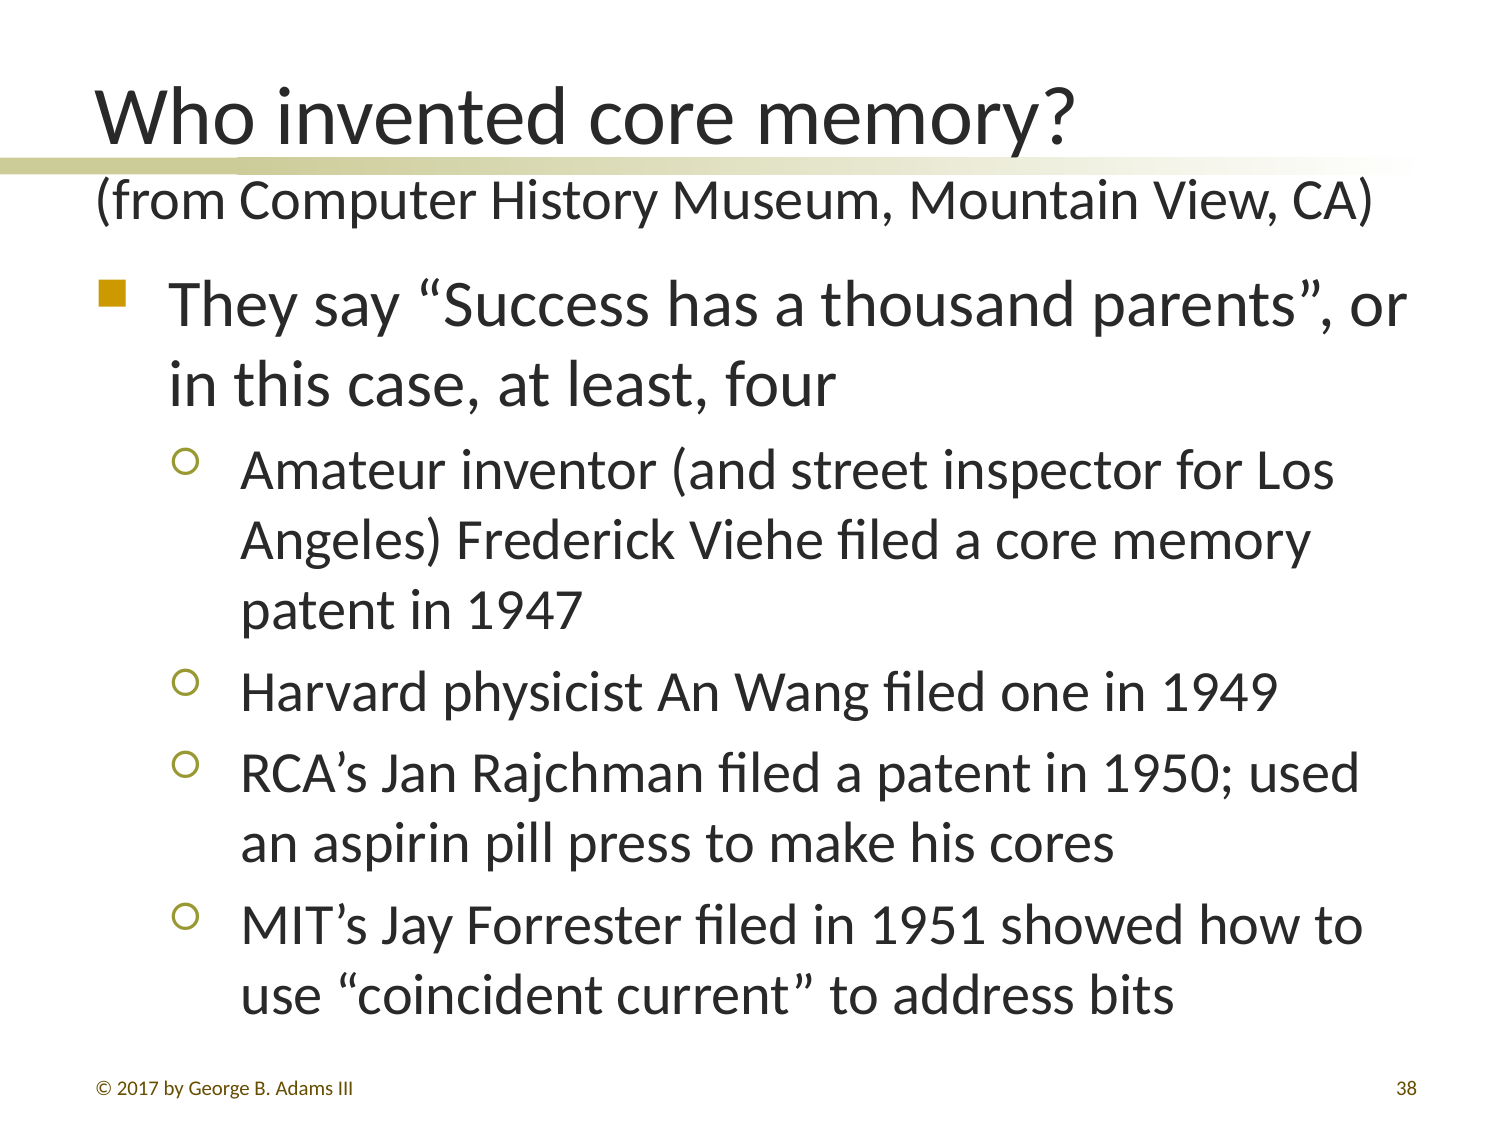

# Who invented core memory? (from Computer History Museum, Mountain View, CA)
They say “Success has a thousand parents”, or in this case, at least, four
Amateur inventor (and street inspector for Los Angeles) Frederick Viehe filed a core memory patent in 1947
Harvard physicist An Wang filed one in 1949
RCA’s Jan Rajchman filed a patent in 1950; used an aspirin pill press to make his cores
MIT’s Jay Forrester filed in 1951 showed how to use “coincident current” to address bits
© 2017 by George B. Adams III
38